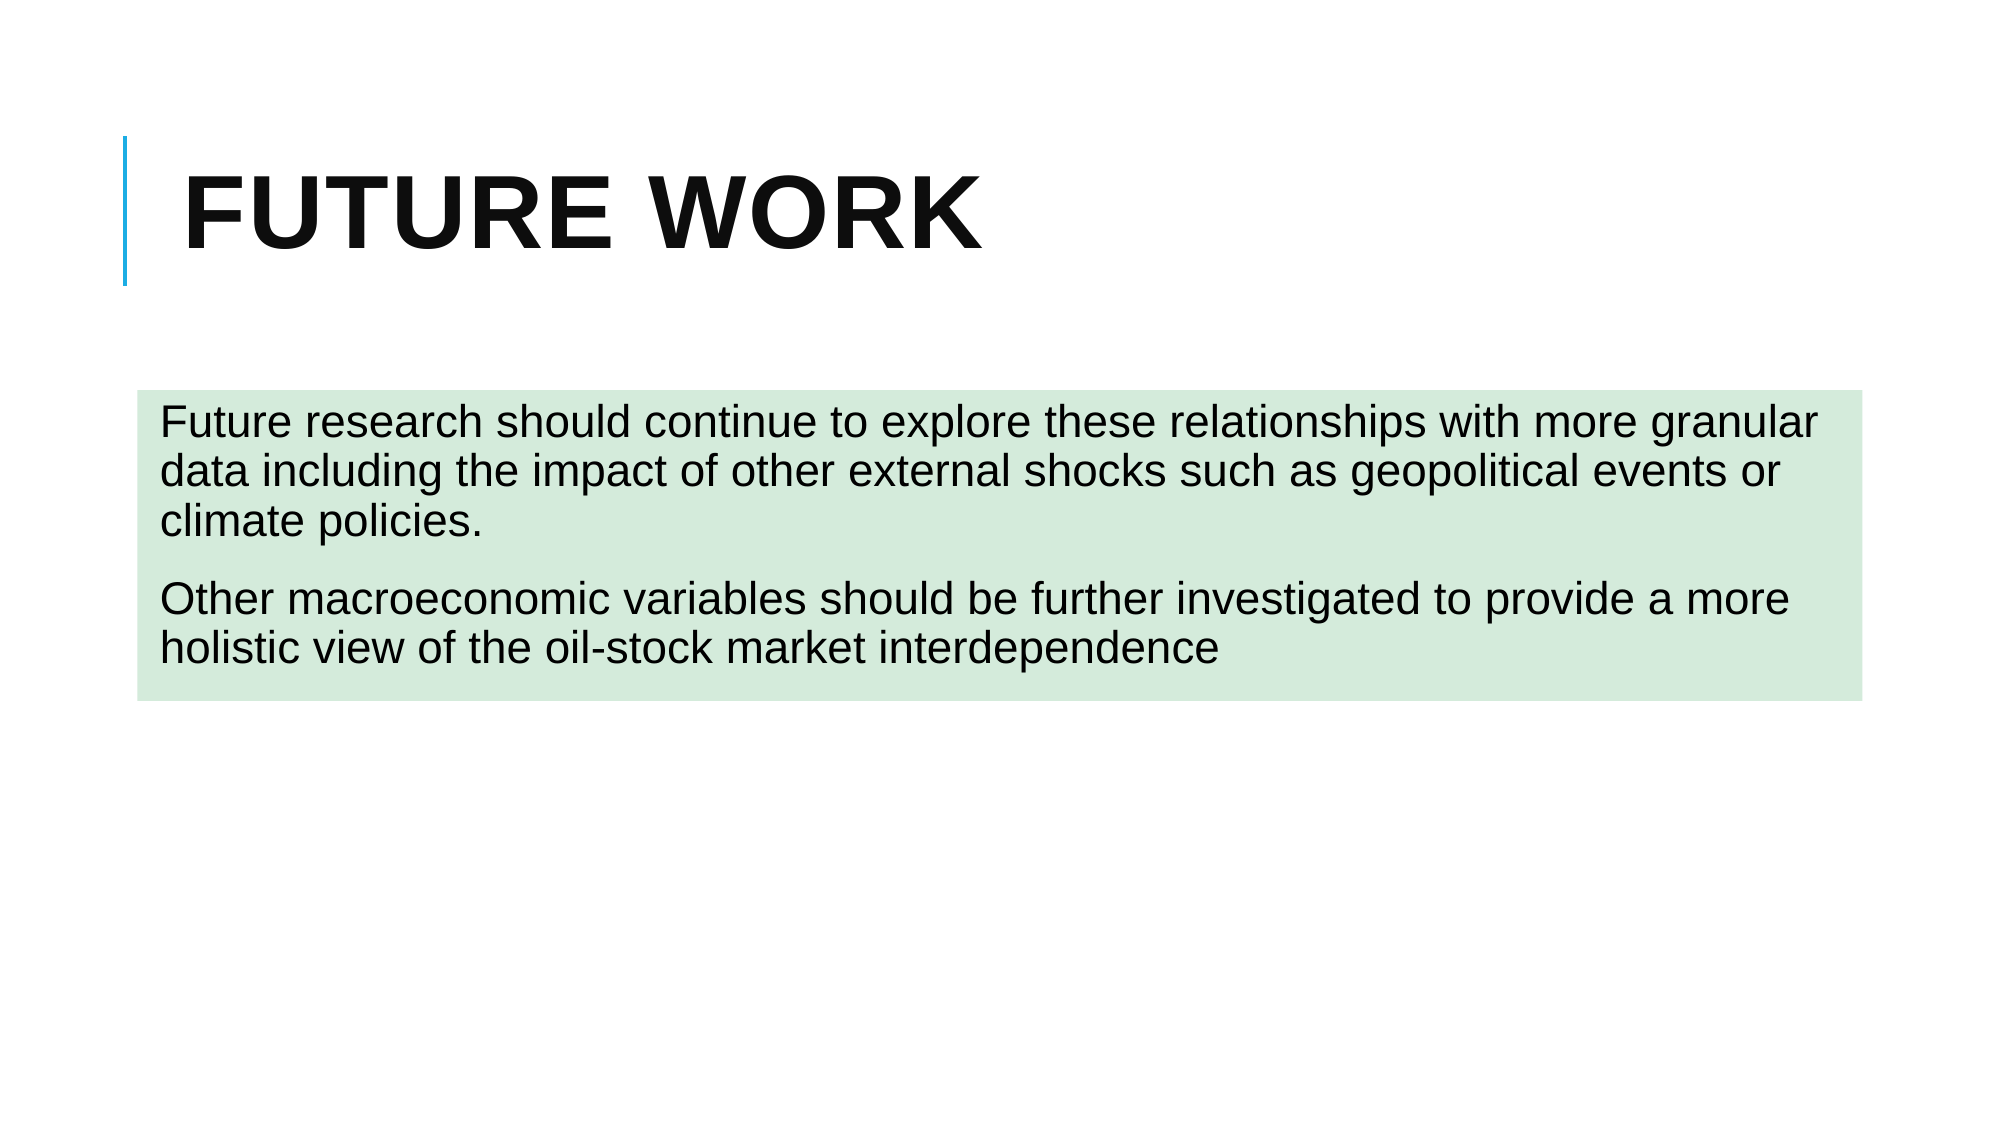

# Future Work
Future research should continue to explore these relationships with more granular data including the impact of other external shocks such as geopolitical events or climate policies.
Other macroeconomic variables should be further investigated to provide a more holistic view of the oil-stock market interdependence